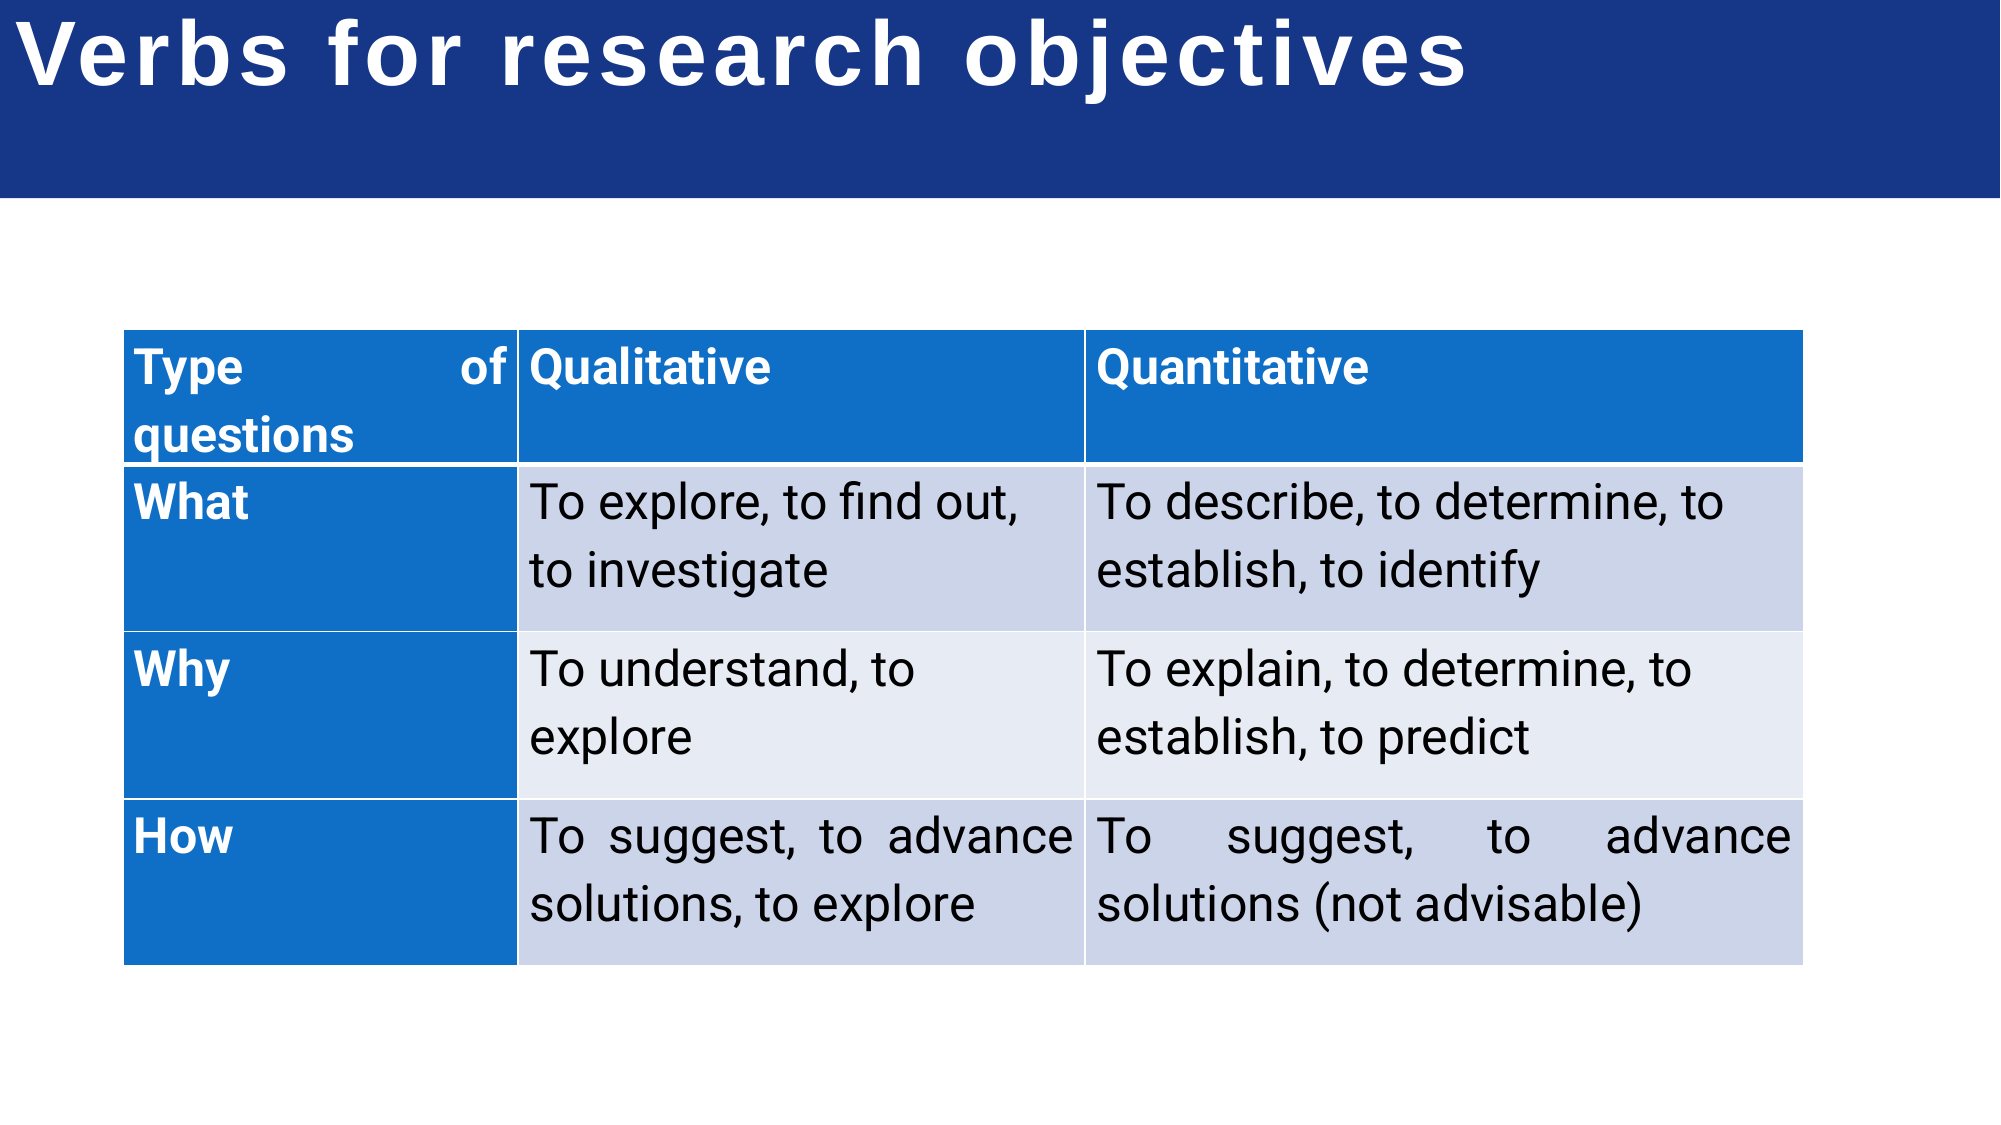

# Verbs for research objectives

| Type of questions | Qualitative | Quantitative |
| --- | --- | --- |
| What | To explore, to find out, to investigate | To describe, to determine, to establish, to identify |
| Why | To understand, to explore | To explain, to determine, to establish, to predict |
| How | To suggest, to advance solutions, to explore | To suggest, to advance solutions (not advisable) |